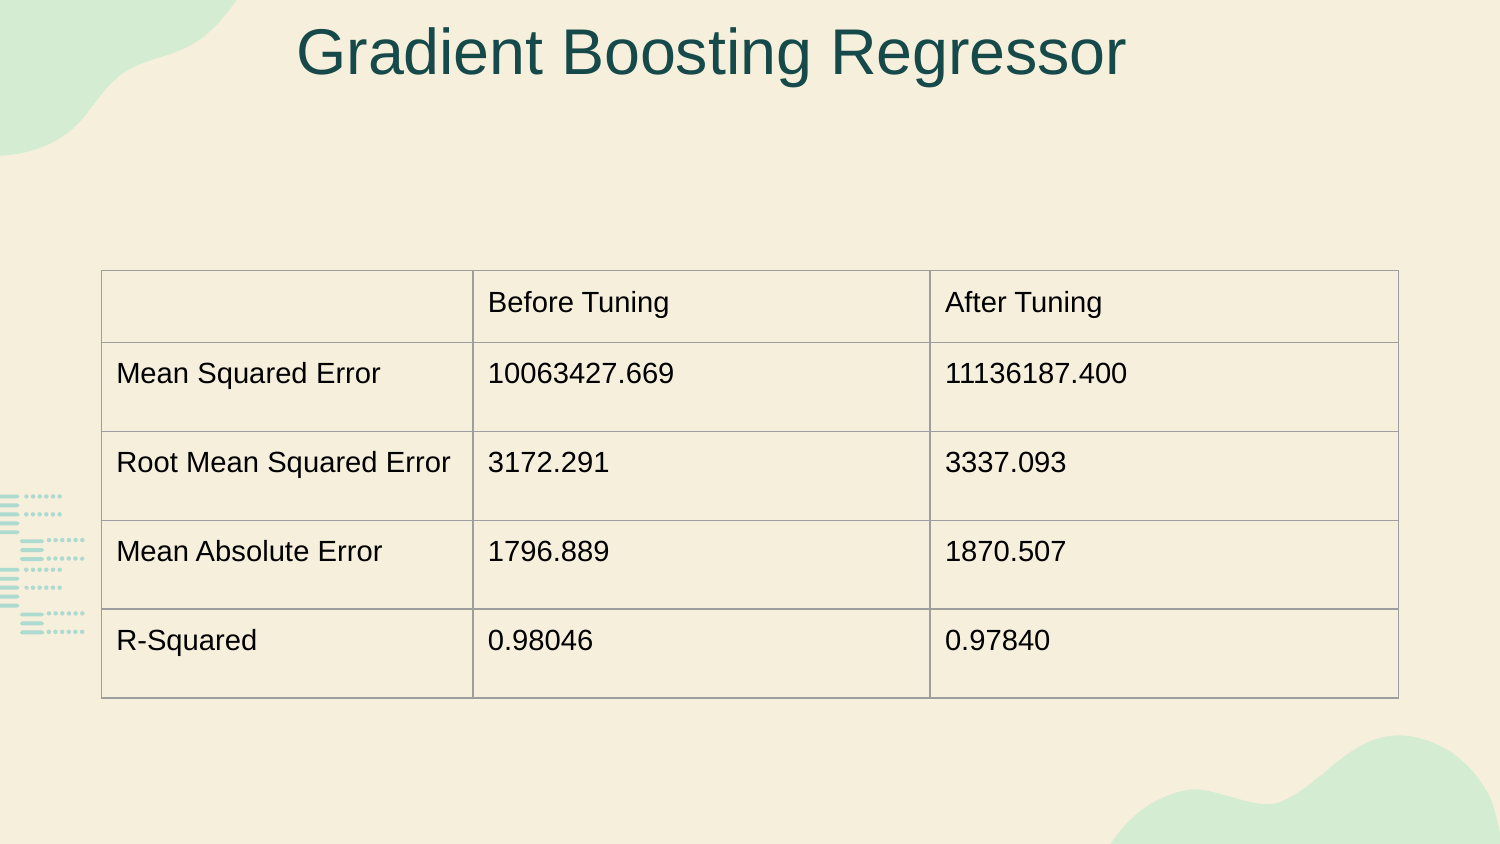

# Gradient Boosting Regressor
|  | Before Tuning | After Tuning |
| --- | --- | --- |
| Mean Squared Error | 10063427.669 | 11136187.400 |
| Root Mean Squared Error | 3172.291 | 3337.093 |
| Mean Absolute Error | 1796.889 | 1870.507 |
| R-Squared | 0.98046 | 0.97840 |